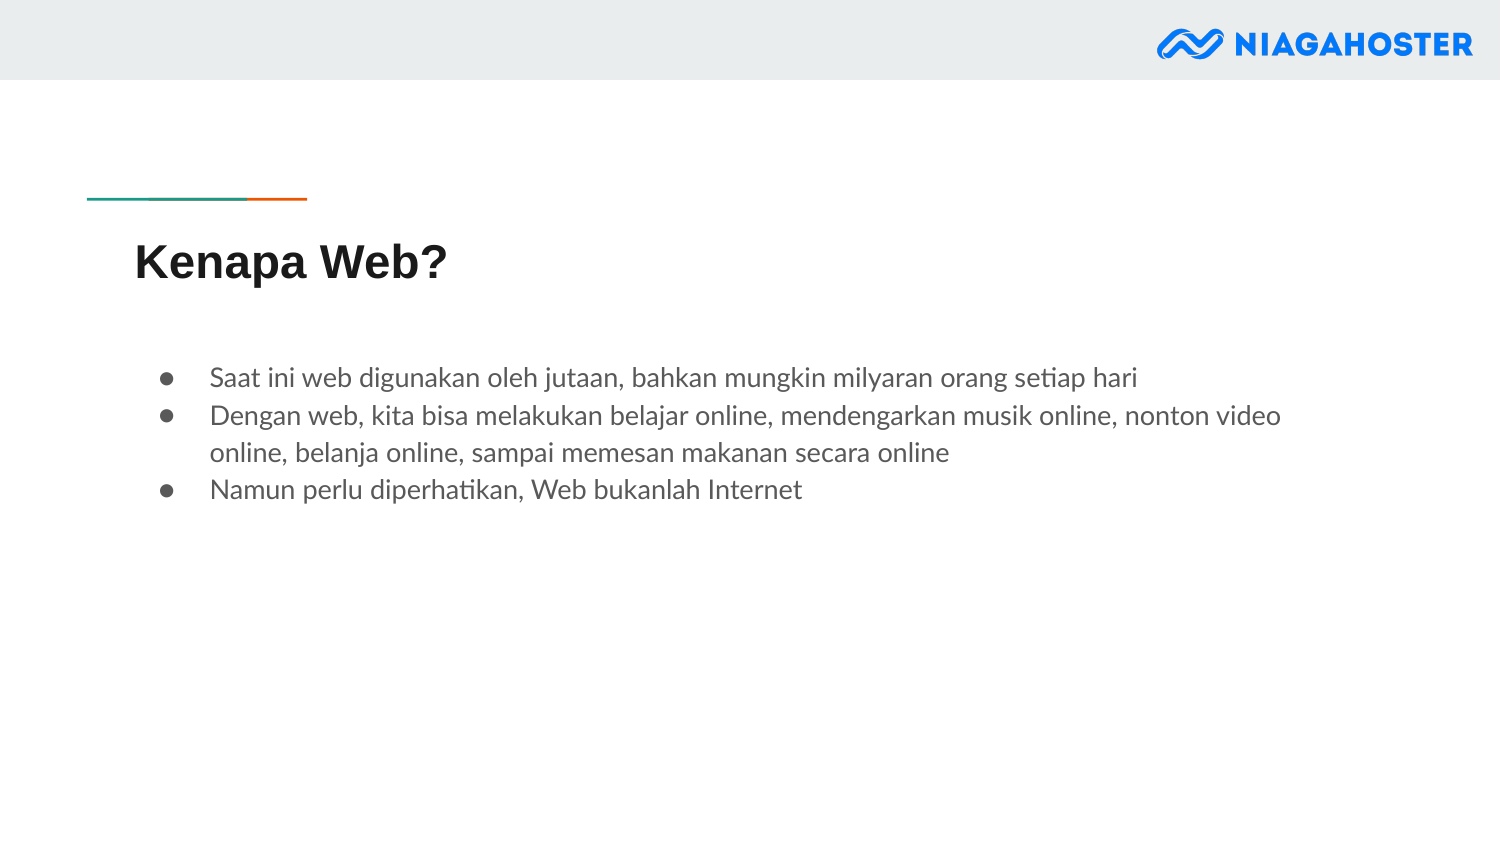

# Kenapa Web?
Saat ini web digunakan oleh jutaan, bahkan mungkin milyaran orang setiap hari
Dengan web, kita bisa melakukan belajar online, mendengarkan musik online, nonton video online, belanja online, sampai memesan makanan secara online
Namun perlu diperhatikan, Web bukanlah Internet